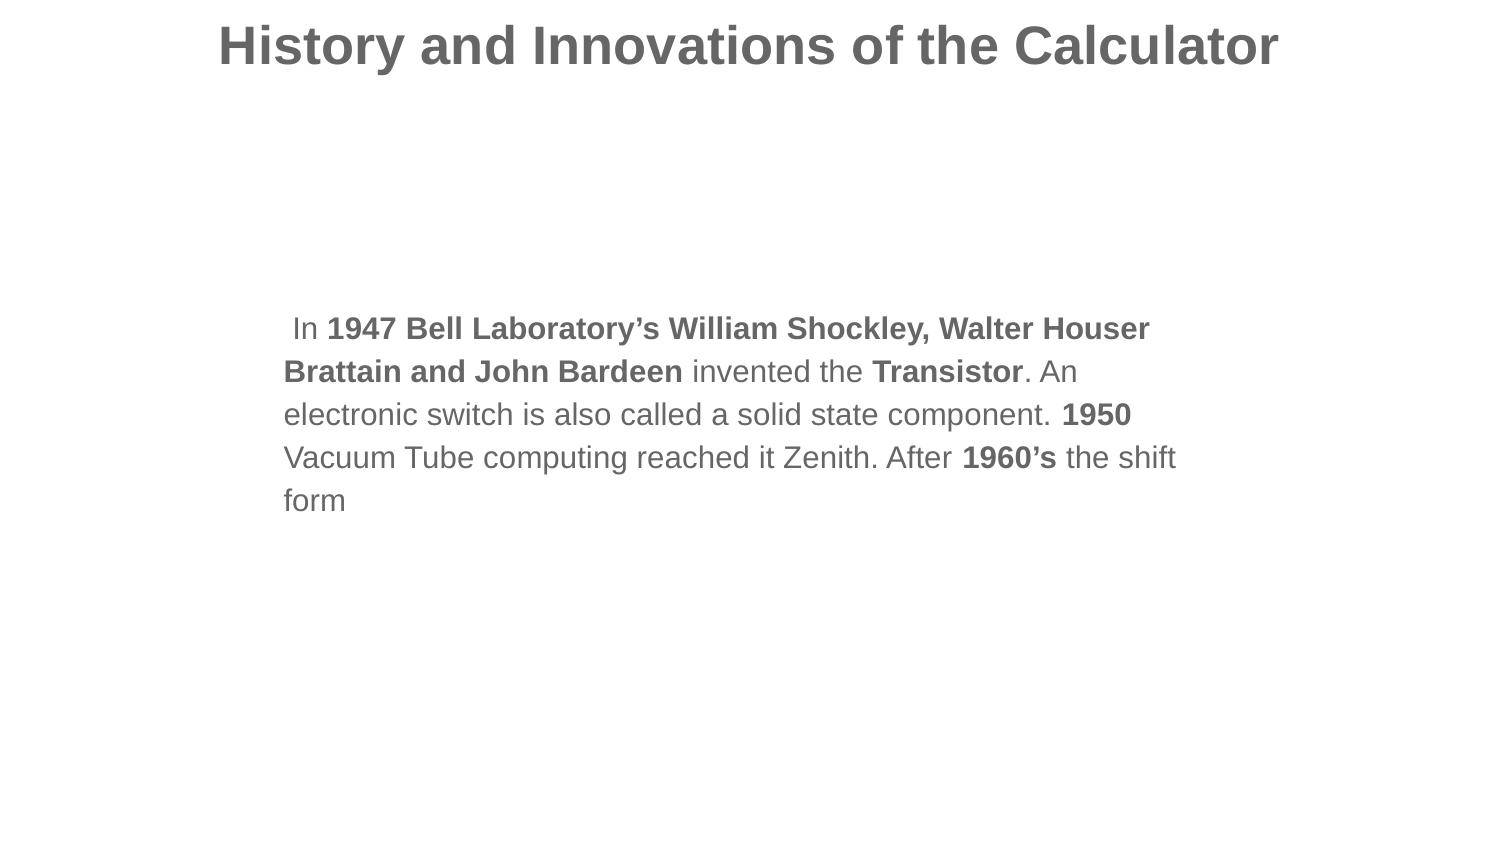

History and Innovations of the Calculator

 In 1947 Bell Laboratory’s William Shockley, Walter Houser Brattain and John Bardeen invented the Transistor. An electronic switch is also called a solid state component. 1950 Vacuum Tube computing reached it Zenith. After 1960’s the shift form